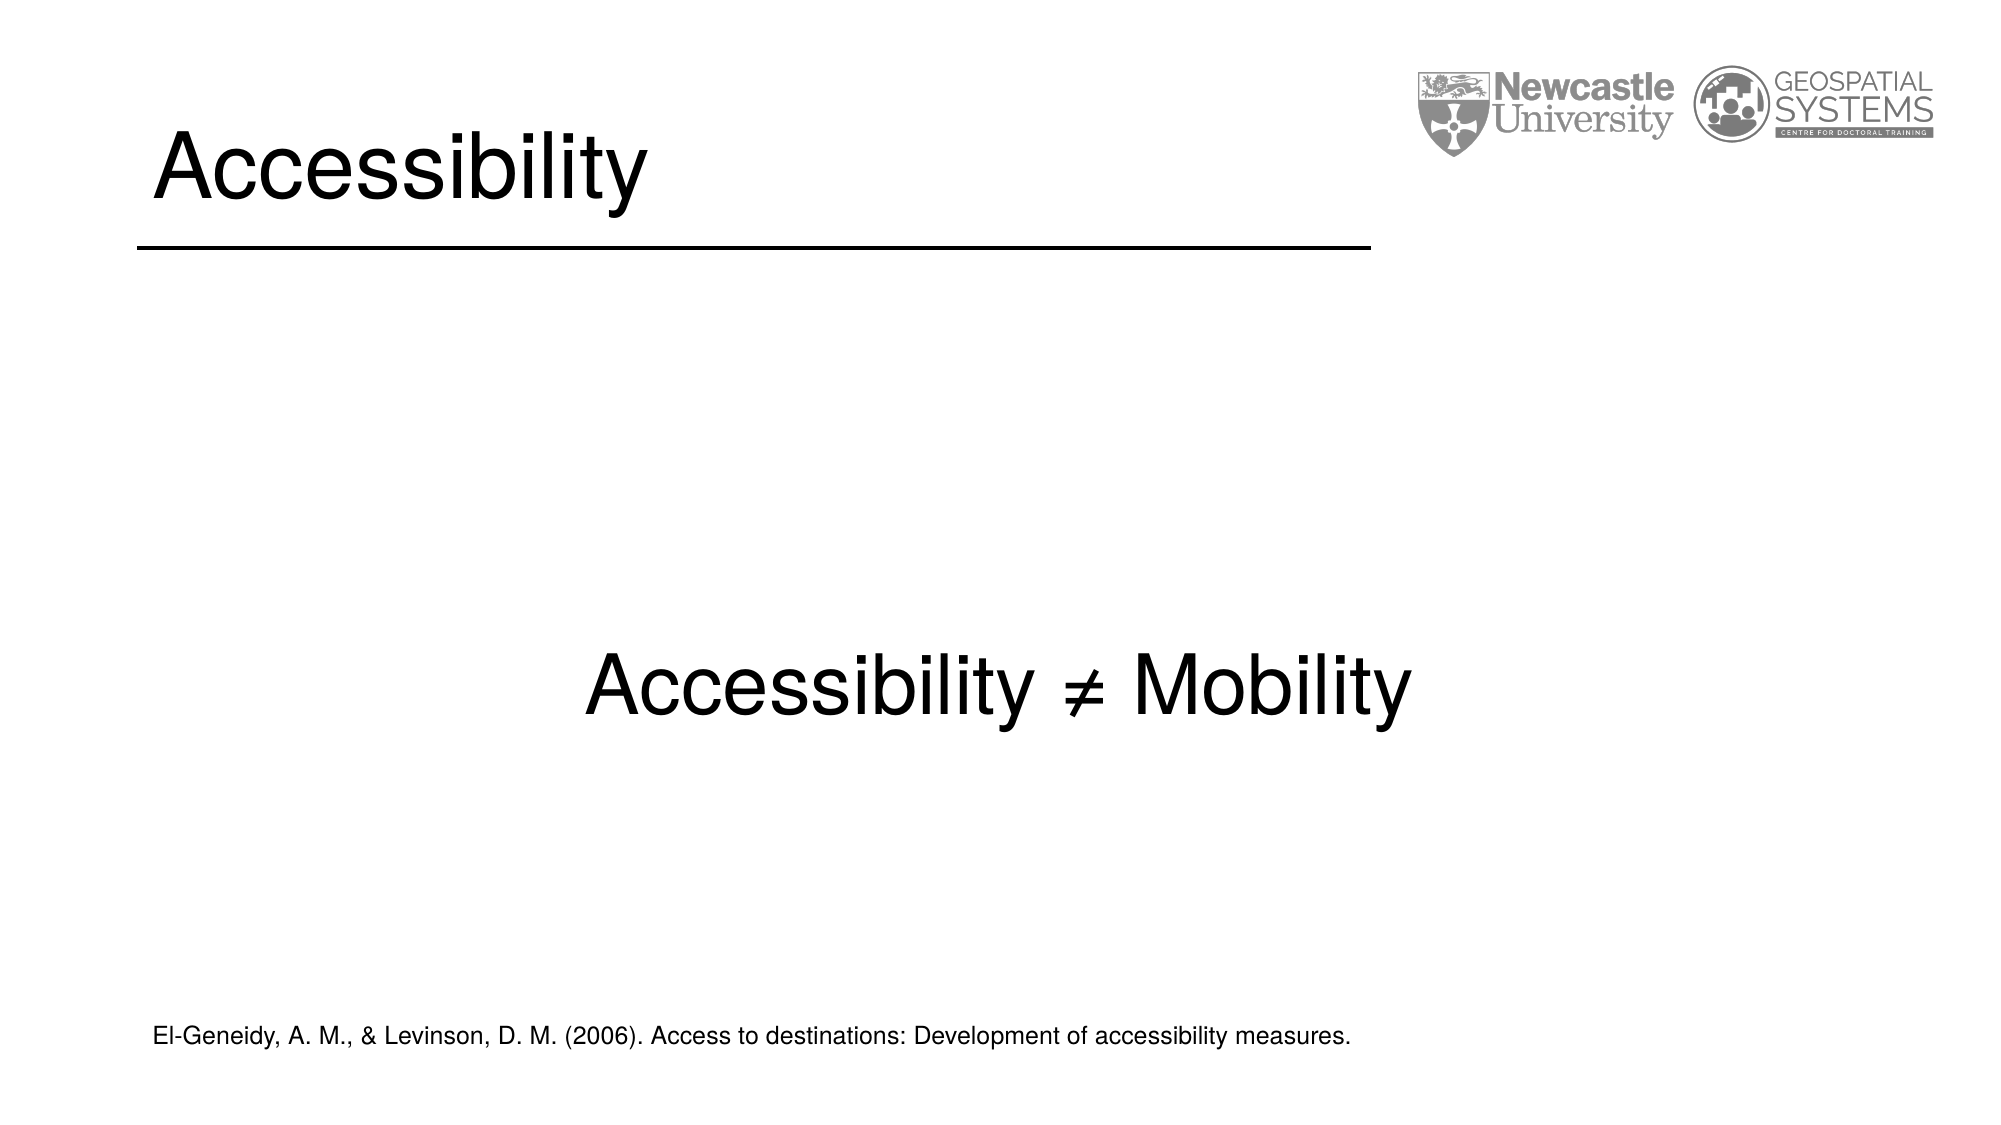

# Accessibility
Accessibility ≠ Mobility
El-Geneidy, A. M., & Levinson, D. M. (2006). Access to destinations: Development of accessibility measures.